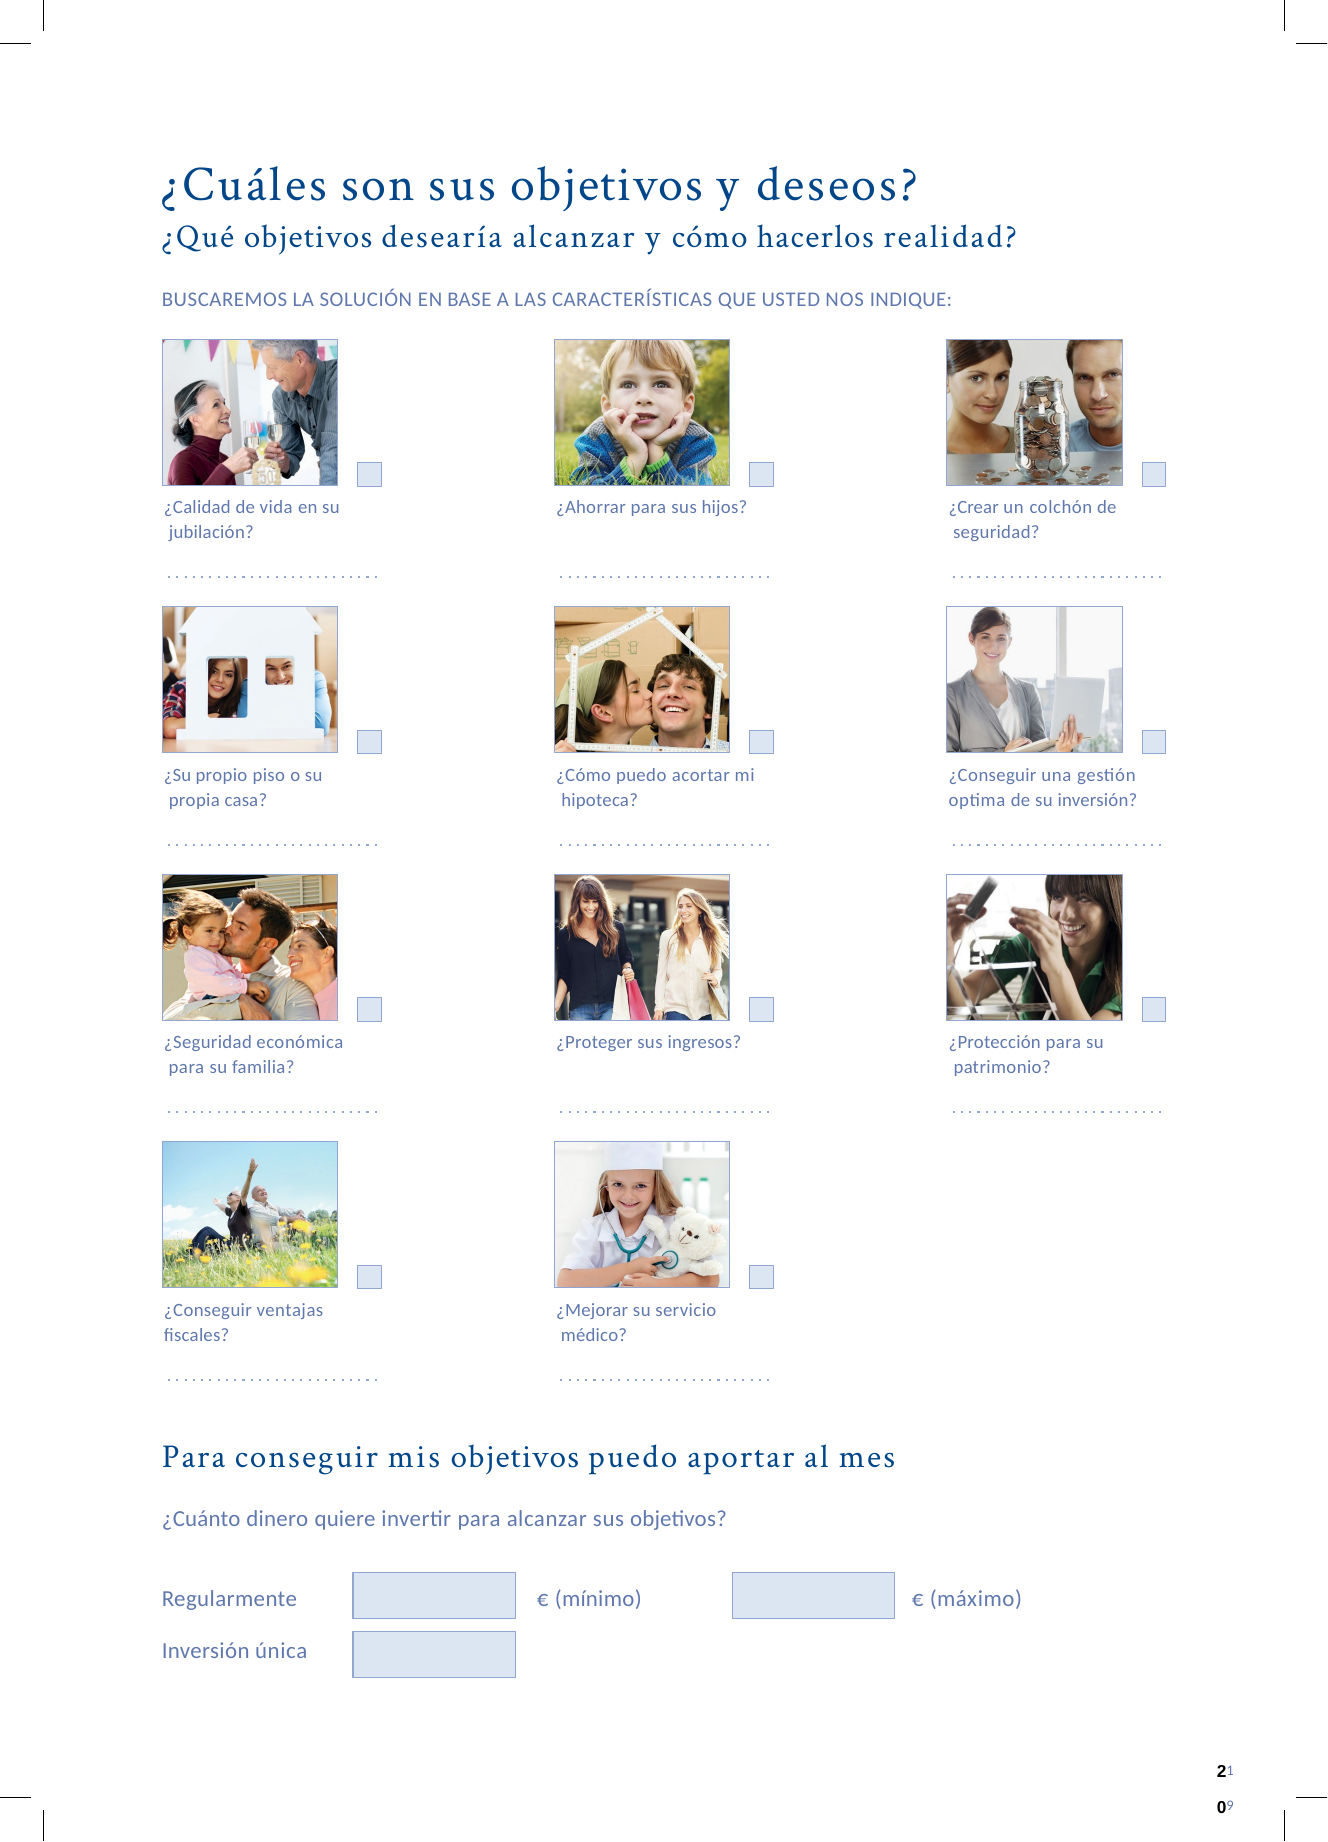

# ¿Cuáles son sus objetivos y deseos?
¿Qué objetivos desearía alcanzar y cómo hacerlos realidad?
BUSCAREMOS LA SOLUCIÓN EN BASE A LAS CARACTERÍSTICAS QUE USTED NOS INDIQUE:

¿Calidad de vida en su  jubilación?
¿Crear un colchón de  seguridad?
¿Ahorrar para sus hijos?

¿Su propio piso o su  propia casa?
¿Cómo puedo acortar mi  hipoteca?
¿Conseguir una gestión  optima de su inversión?

¿Seguridad económica  para su familia?
¿Protección para su  patrimonio?
¿Proteger sus ingresos?

¿Conseguir ventajas
fiscales?
¿Mejorar su servicio  médico?

Para conseguir mis objetivos puedo aportar al mes
¿Cuánto dinero quiere invertir para alcanzar sus objetivos?

Regularmente
Inversión única
€ (mínimo)
€ (máximo)

€
2109